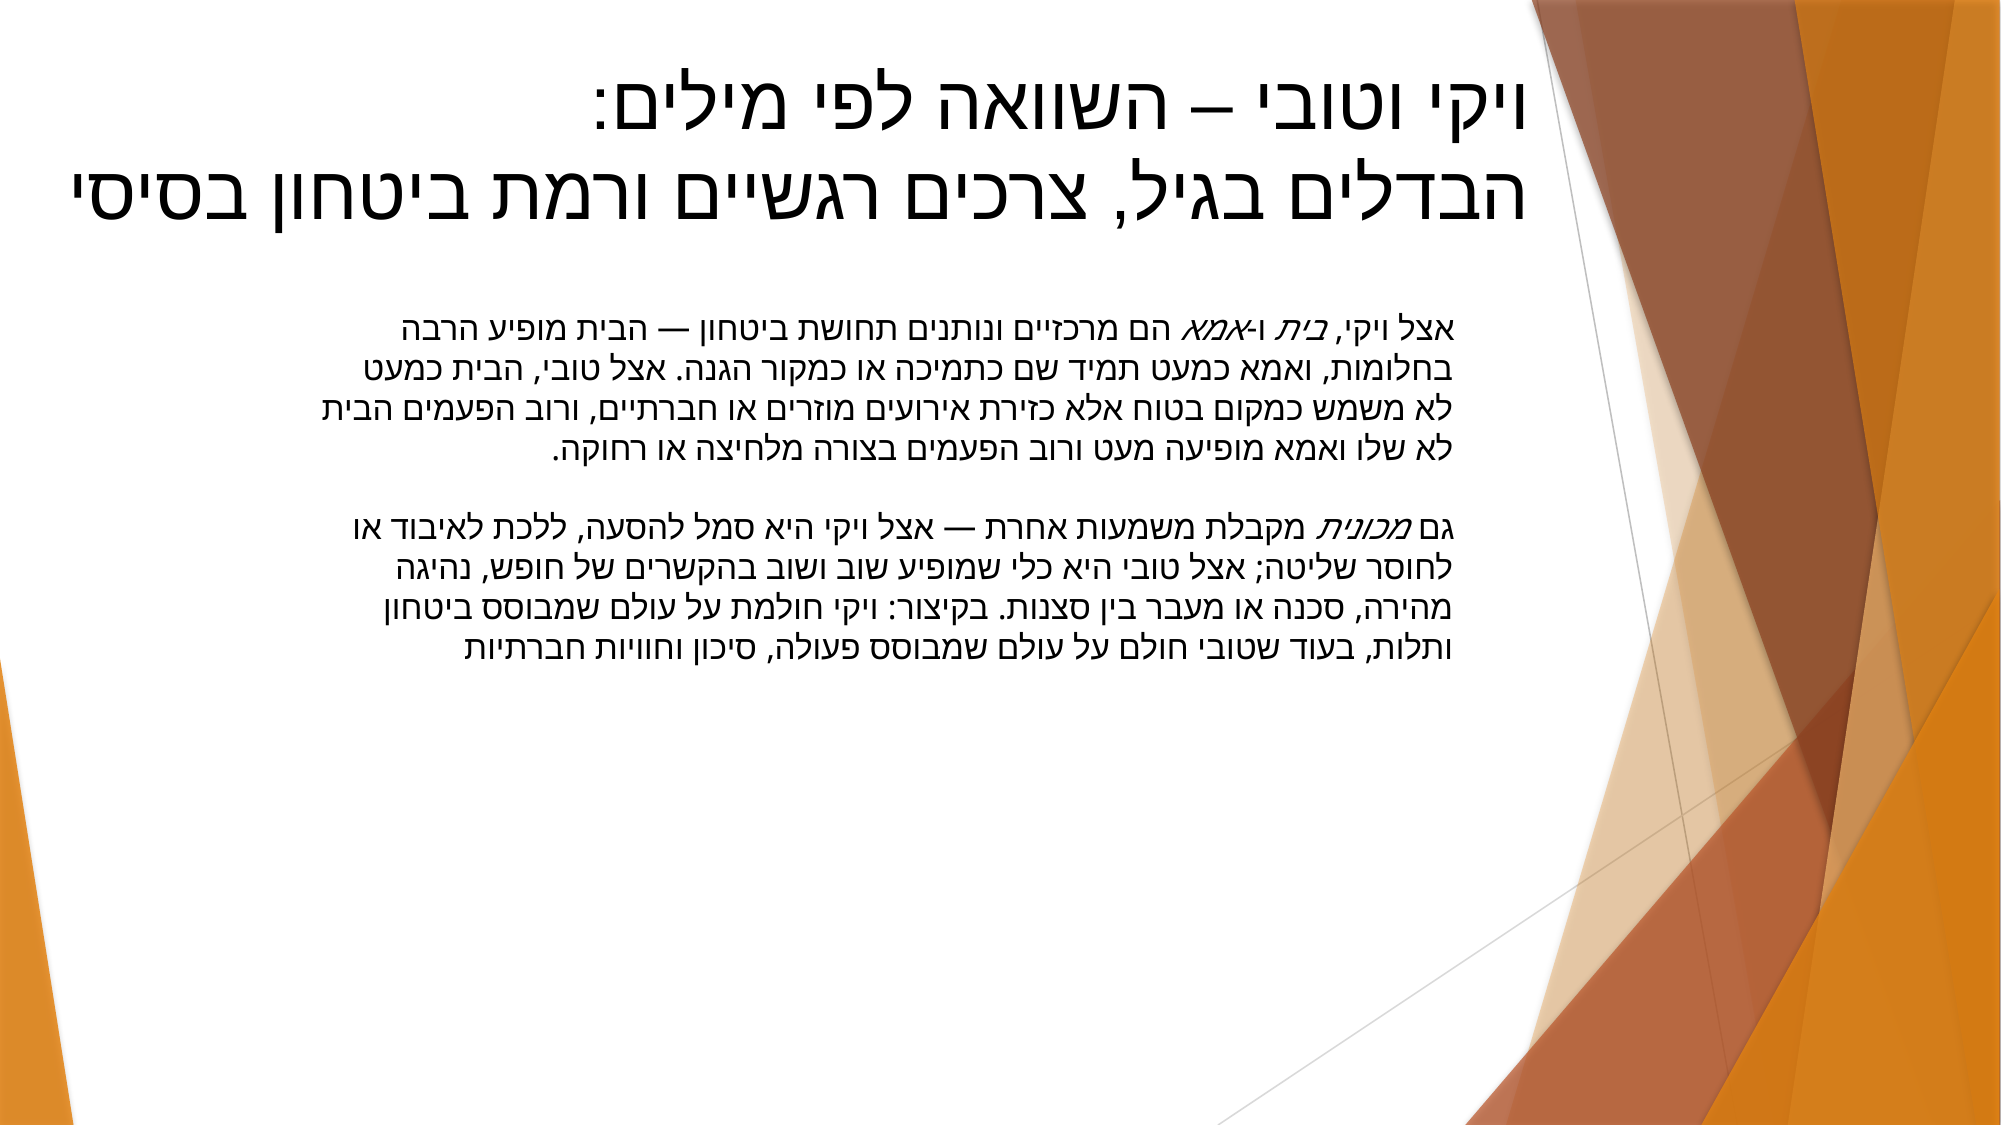

ויקי וטובי – השוואה לפי מילים:
הבדלים בגיל, צרכים רגשיים ורמת ביטחון בסיסי

אצל ויקי, בית ו-אמא הם מרכזיים ונותנים תחושת ביטחון — הבית מופיע הרבה בחלומות, ואמא כמעט תמיד שם כתמיכה או כמקור הגנה. אצל טובי, הבית כמעט לא משמש כמקום בטוח אלא כזירת אירועים מוזרים או חברתיים, ורוב הפעמים הבית לא שלו ואמא מופיעה מעט ורוב הפעמים בצורה מלחיצה או רחוקה.
גם מכונית מקבלת משמעות אחרת — אצל ויקי היא סמל להסעה, ללכת לאיבוד או לחוסר שליטה; אצל טובי היא כלי שמופיע שוב ושוב בהקשרים של חופש, נהיגה מהירה, סכנה או מעבר בין סצנות. בקיצור: ויקי חולמת על עולם שמבוסס ביטחון ותלות, בעוד שטובי חולם על עולם שמבוסס פעולה, סיכון וחוויות חברתיות